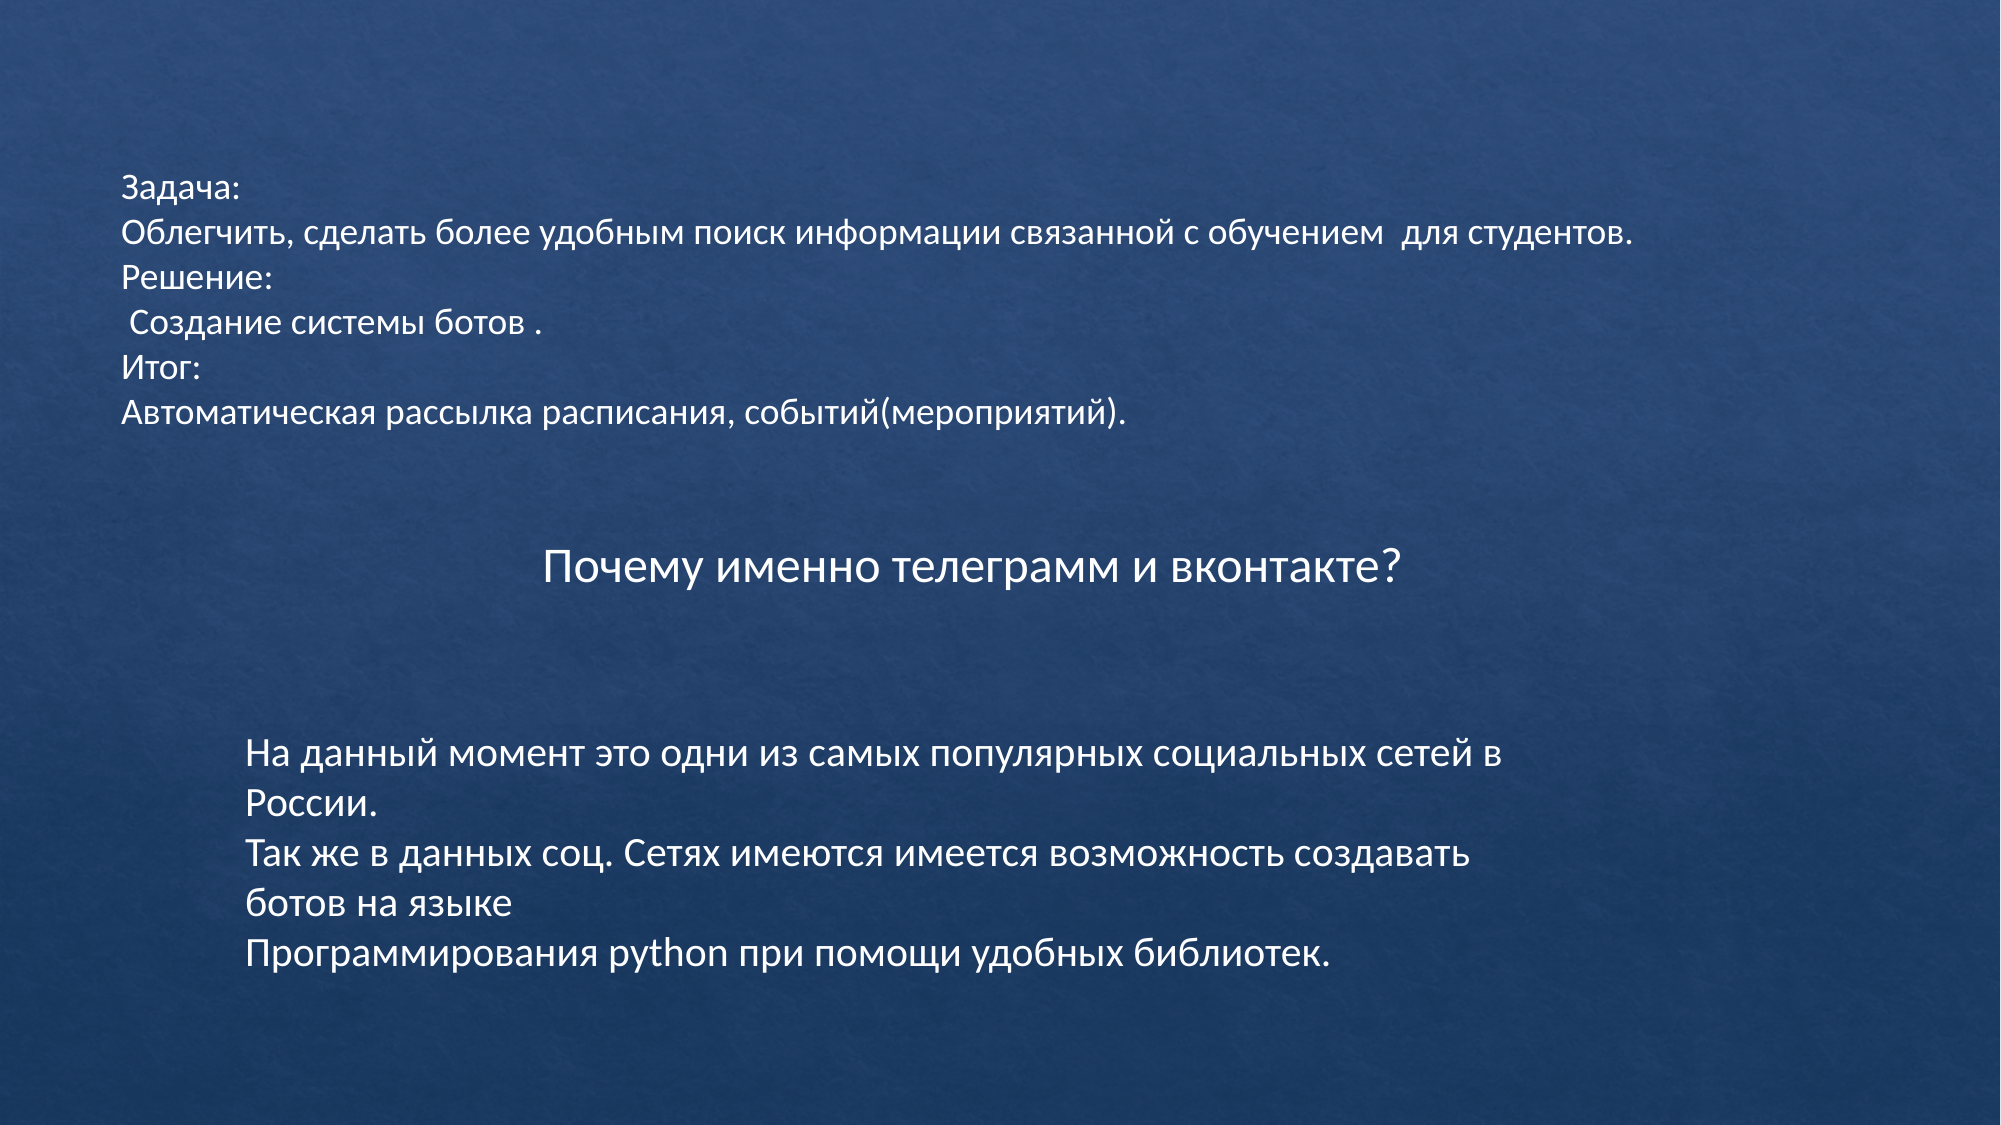

Задача:
Облегчить, сделать более удобным поиск информации связанной с обучением  для студентов.
Решение:
 Создание системы ботов .
Итог:
Автоматическая рассылка расписания, событий(мероприятий).

Почему именно телеграмм и вконтакте?
На данный момент это одни из самых популярных социальных сетей в России.
Так же в данных соц. Сетях имеются имеется возможность создавать ботов на языке
Программирования python при помощи удобных библиотек.